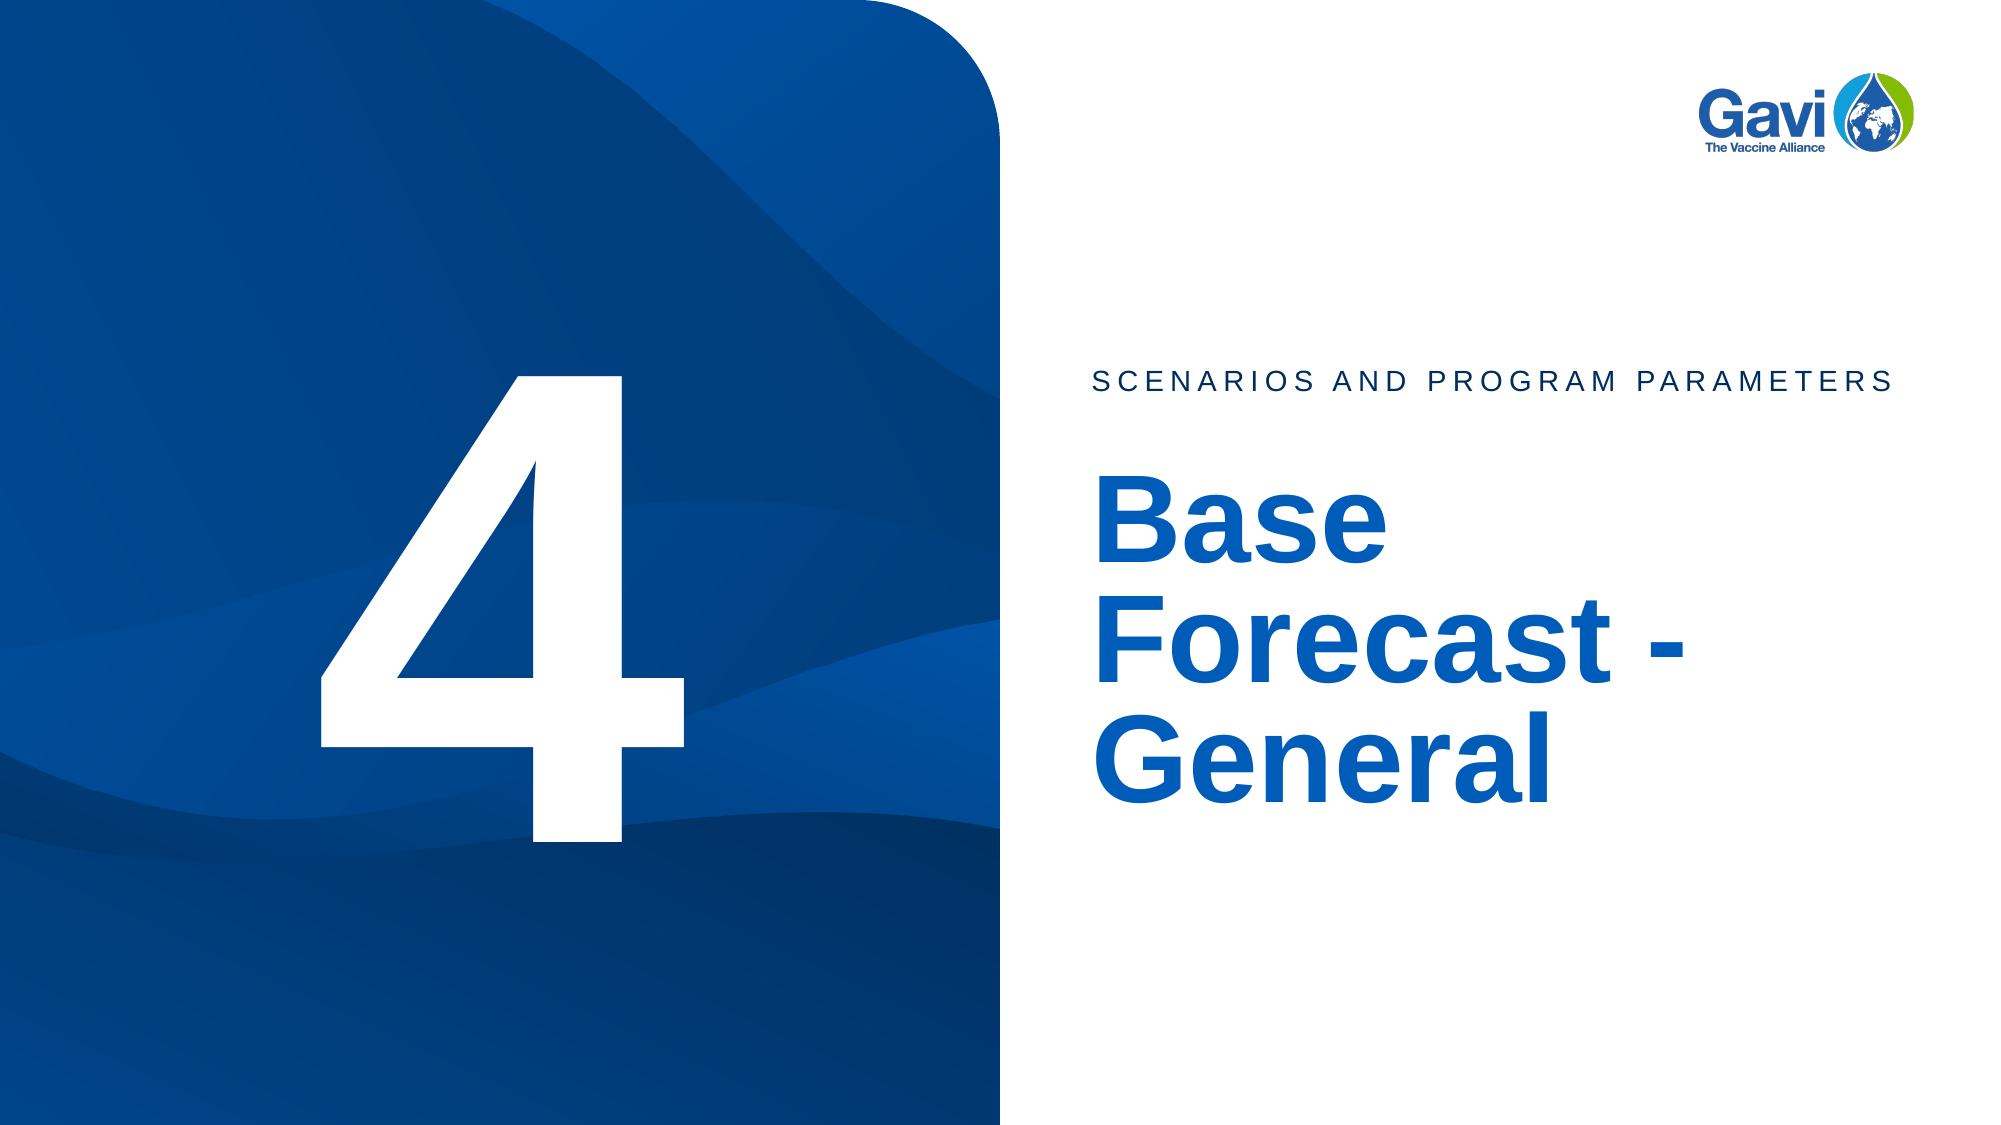

4
SCENARIOS AND PROGRAM PARAMETERS
Base Forecast - General